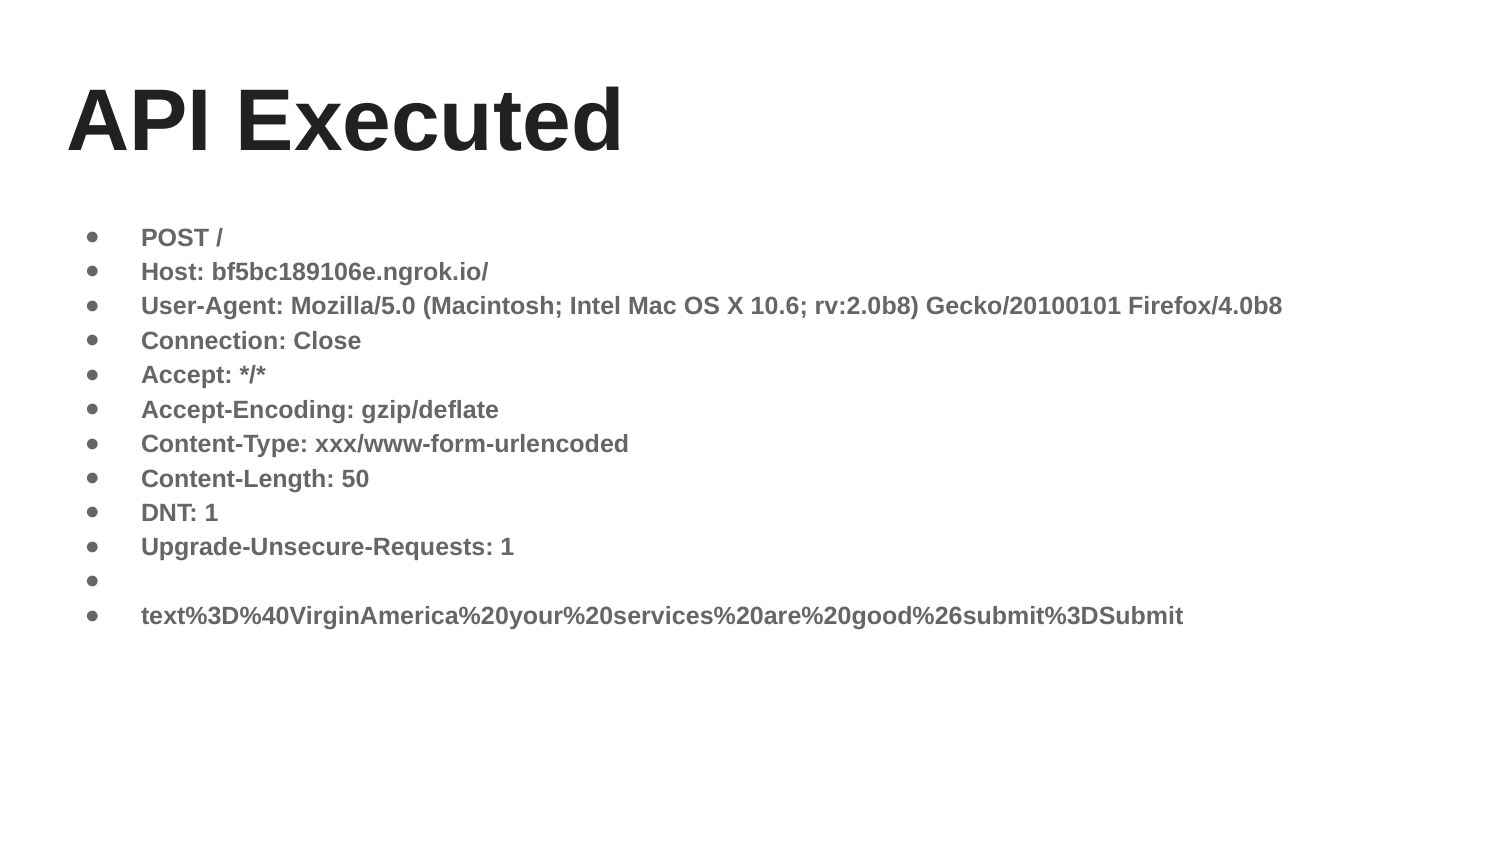

# API Executed
POST /
Host: bf5bc189106e.ngrok.io/
User-Agent: Mozilla/5.0 (Macintosh; Intel Mac OS X 10.6; rv:2.0b8) Gecko/20100101 Firefox/4.0b8
Connection: Close
Accept: */*
Accept-Encoding: gzip/deflate
Content-Type: xxx/www-form-urlencoded
Content-Length: 50
DNT: 1
Upgrade-Unsecure-Requests: 1

text%3D%40VirginAmerica%20your%20services%20are%20good%26submit%3DSubmit